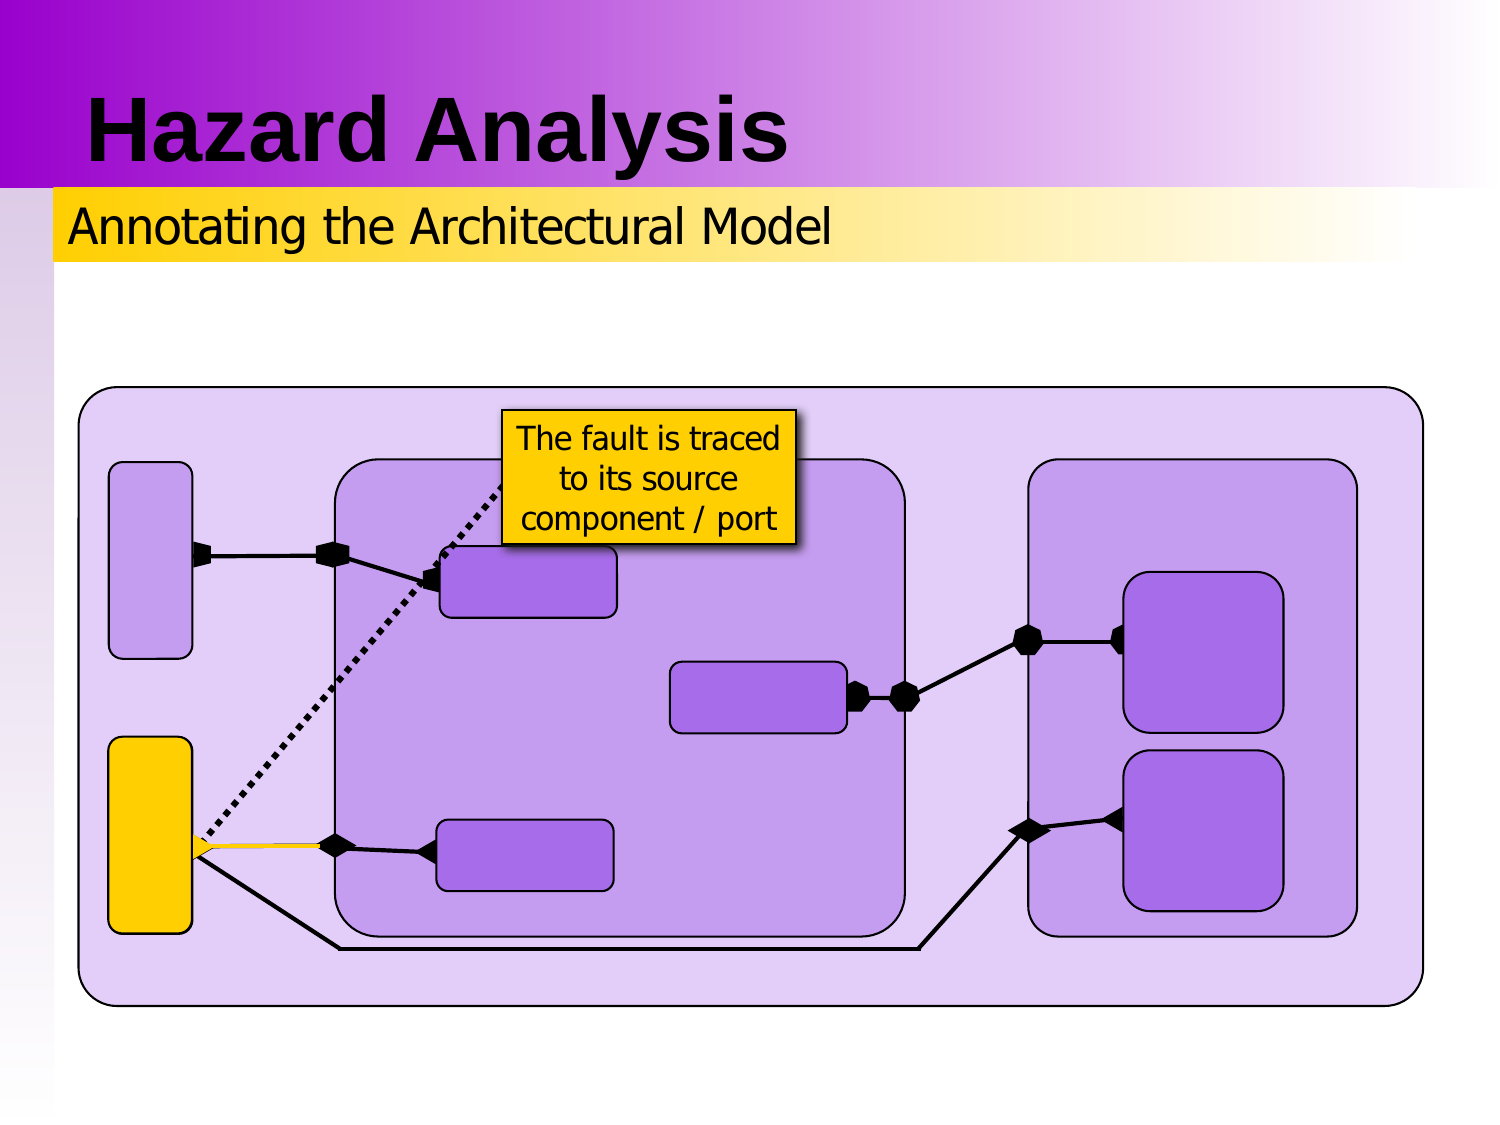

# Hazard Analysis
Annotating the Architectural Model

The fault is traced
to its source
component / port